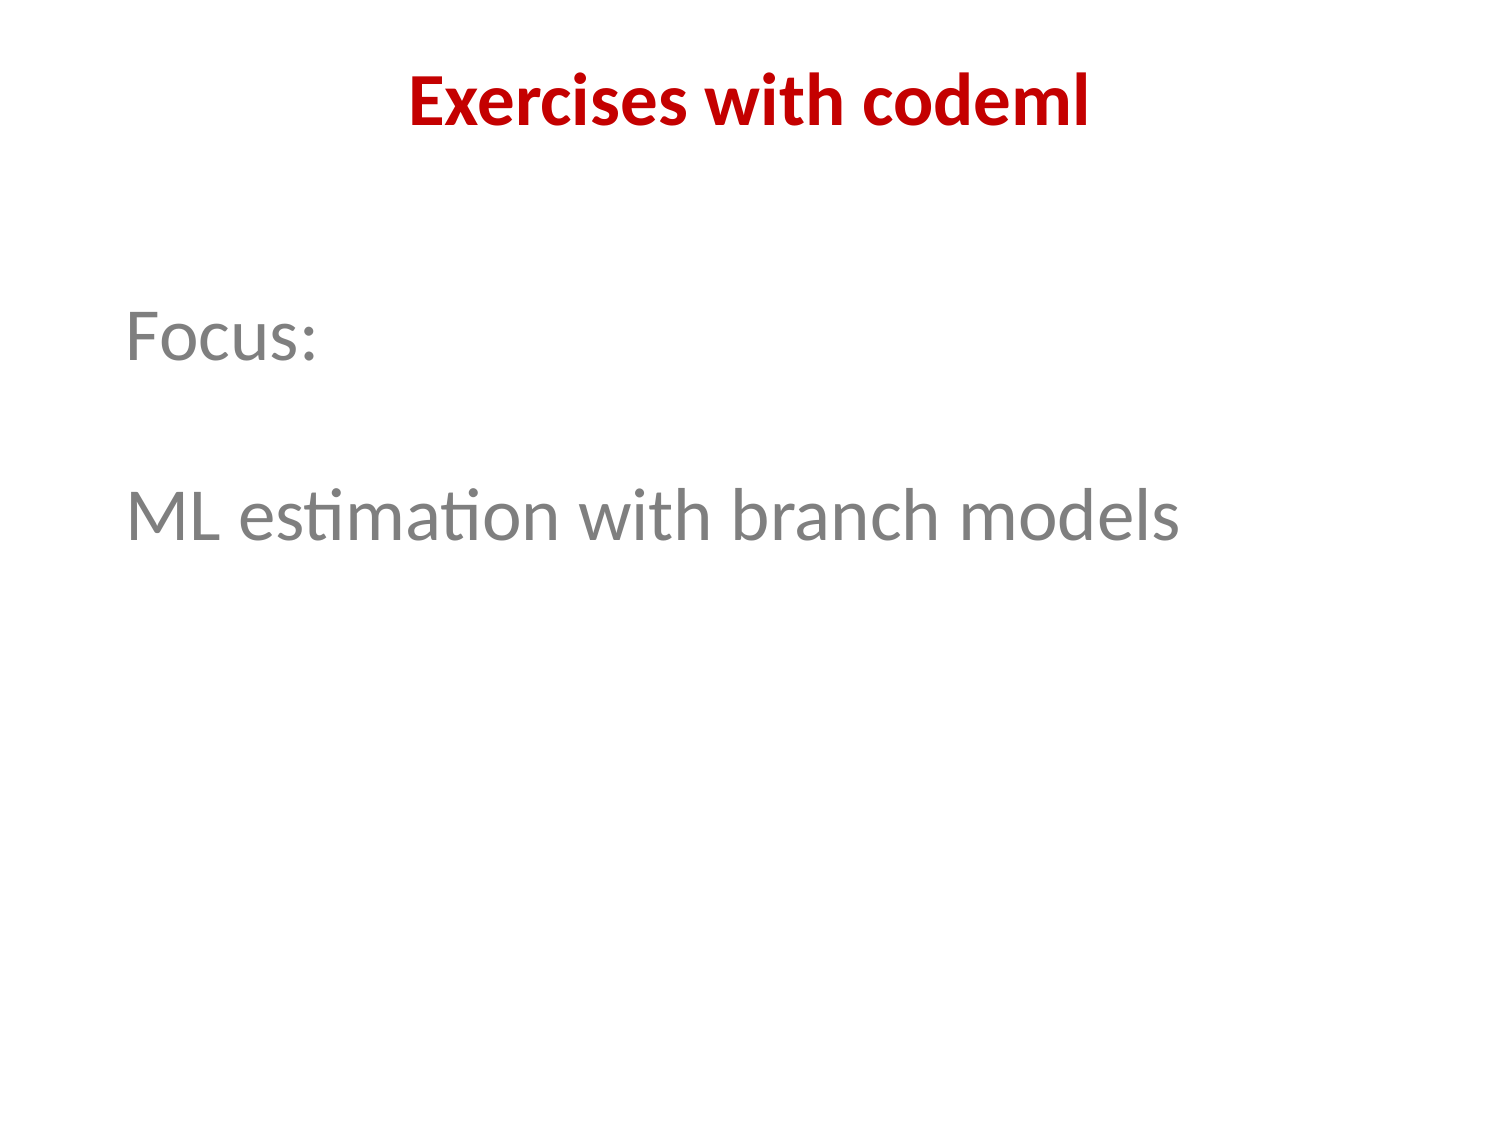

Exercises with codeml
Focus:

ML estimation with branch models